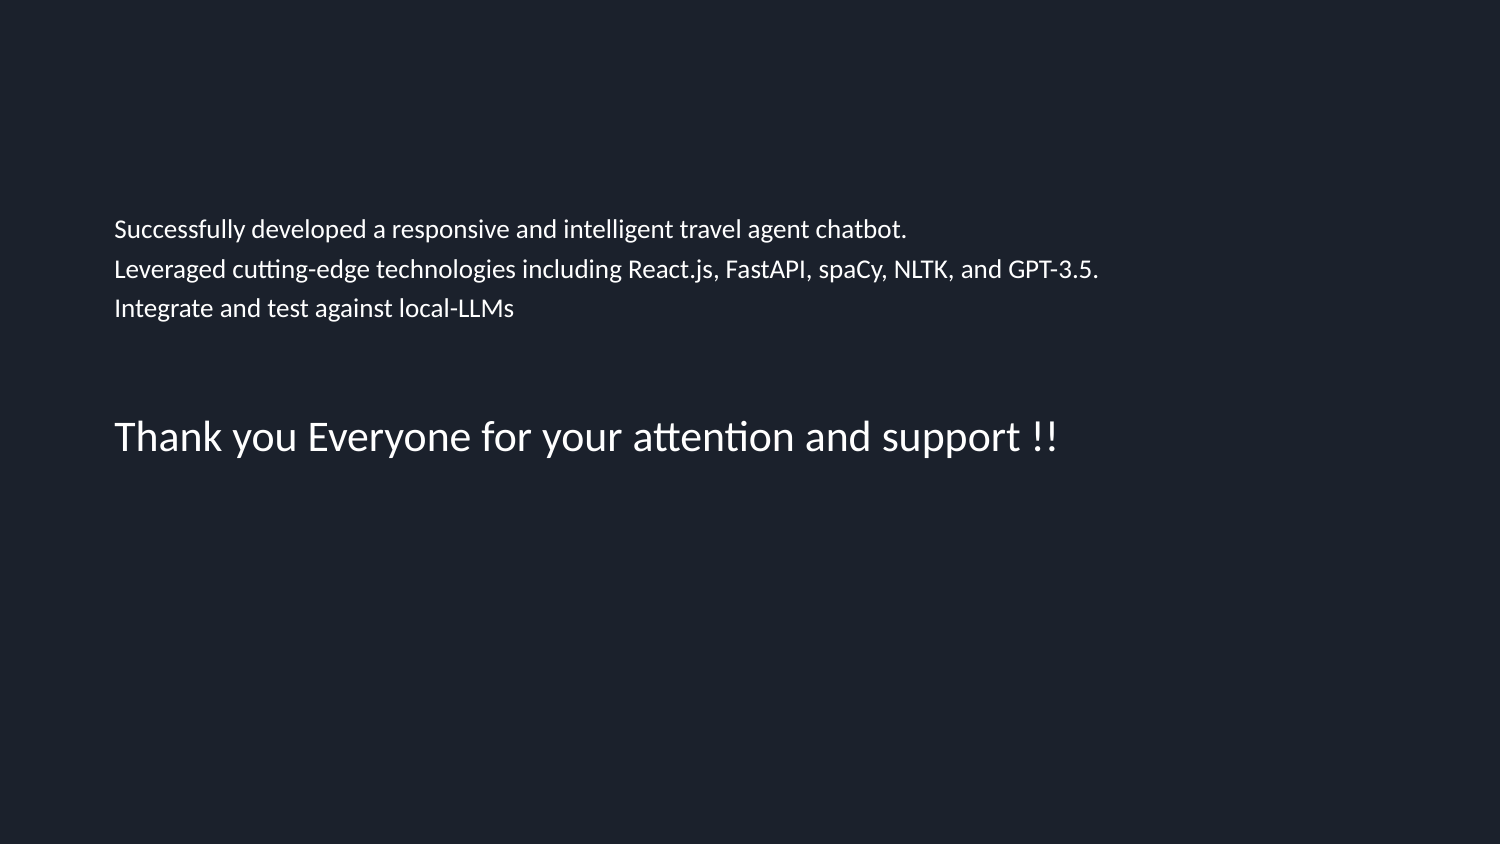

Successfully developed a responsive and intelligent travel agent chatbot.
Leveraged cutting-edge technologies including React.js, FastAPI, spaCy, NLTK, and GPT-3.5.
Integrate and test against local-LLMs

Thank you Everyone for your attention and support !!